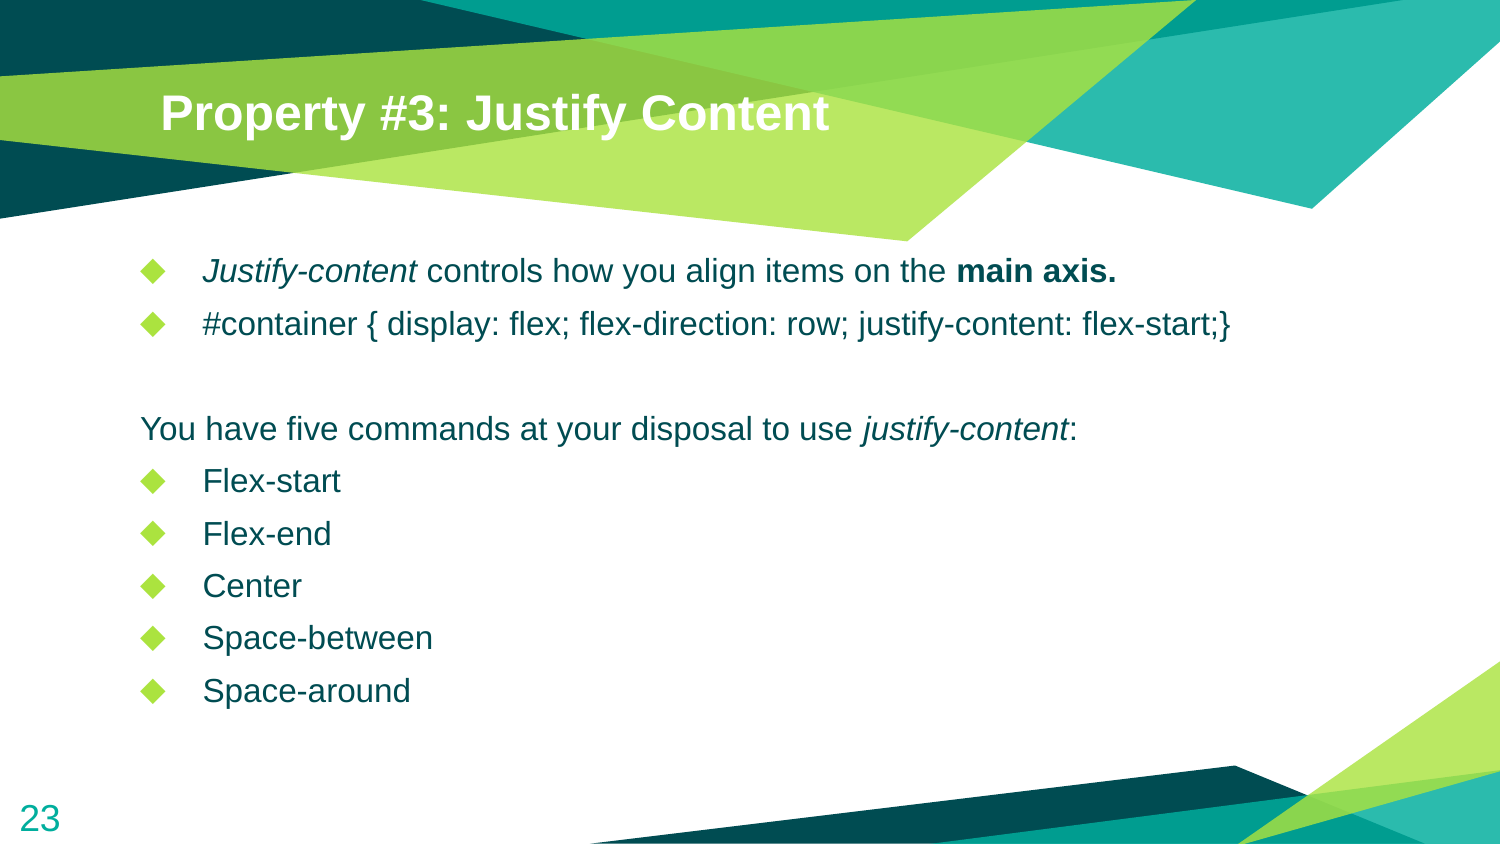

# Property #3: Justify Content
Justify-content controls how you align items on the main axis.
#container { display: flex; flex-direction: row; justify-content: flex-start;}

You have five commands at your disposal to use justify-content:
Flex-start
Flex-end
Center
Space-between
Space-around

23